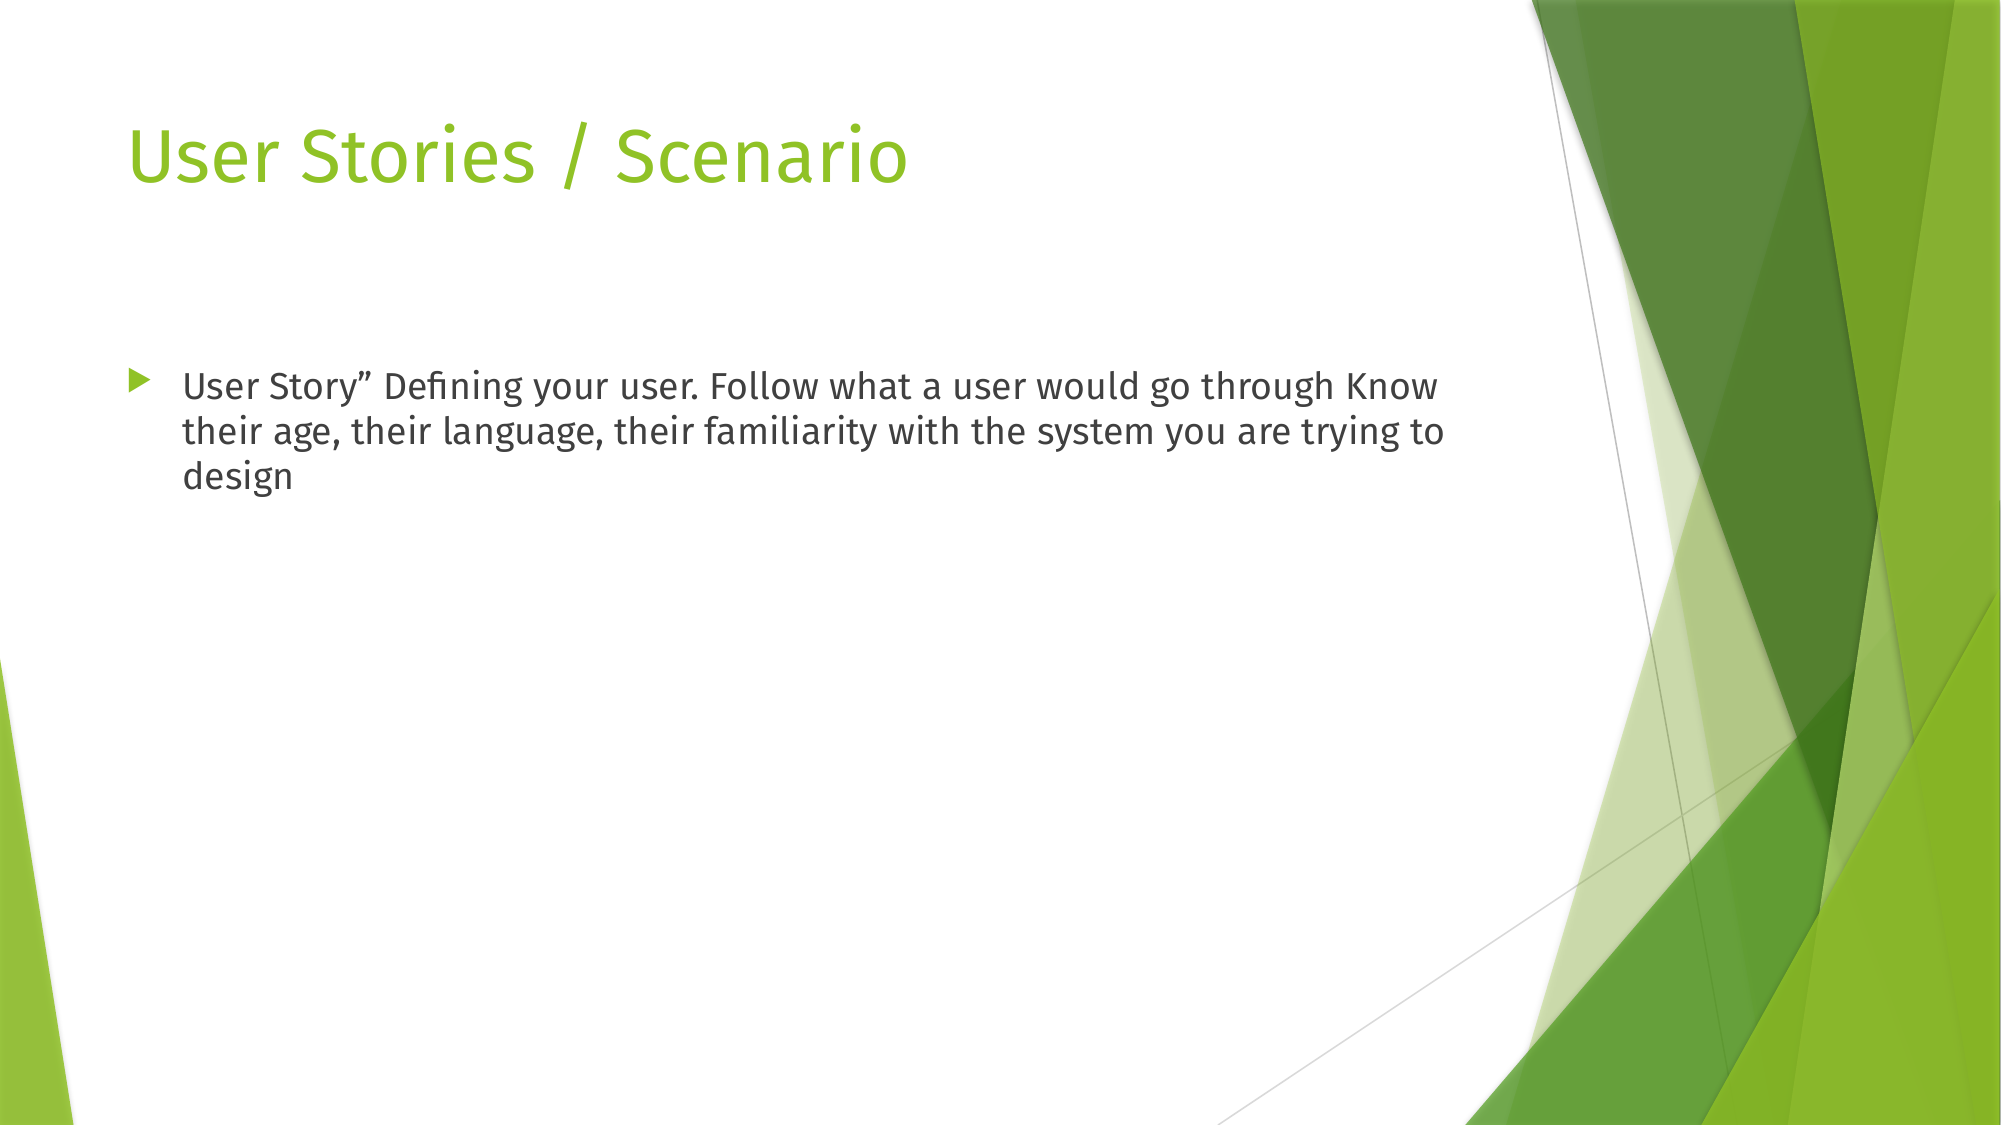

# User Stories / Scenario
User Story” Defining your user. Follow what a user would go through Know their age, their language, their familiarity with the system you are trying to design